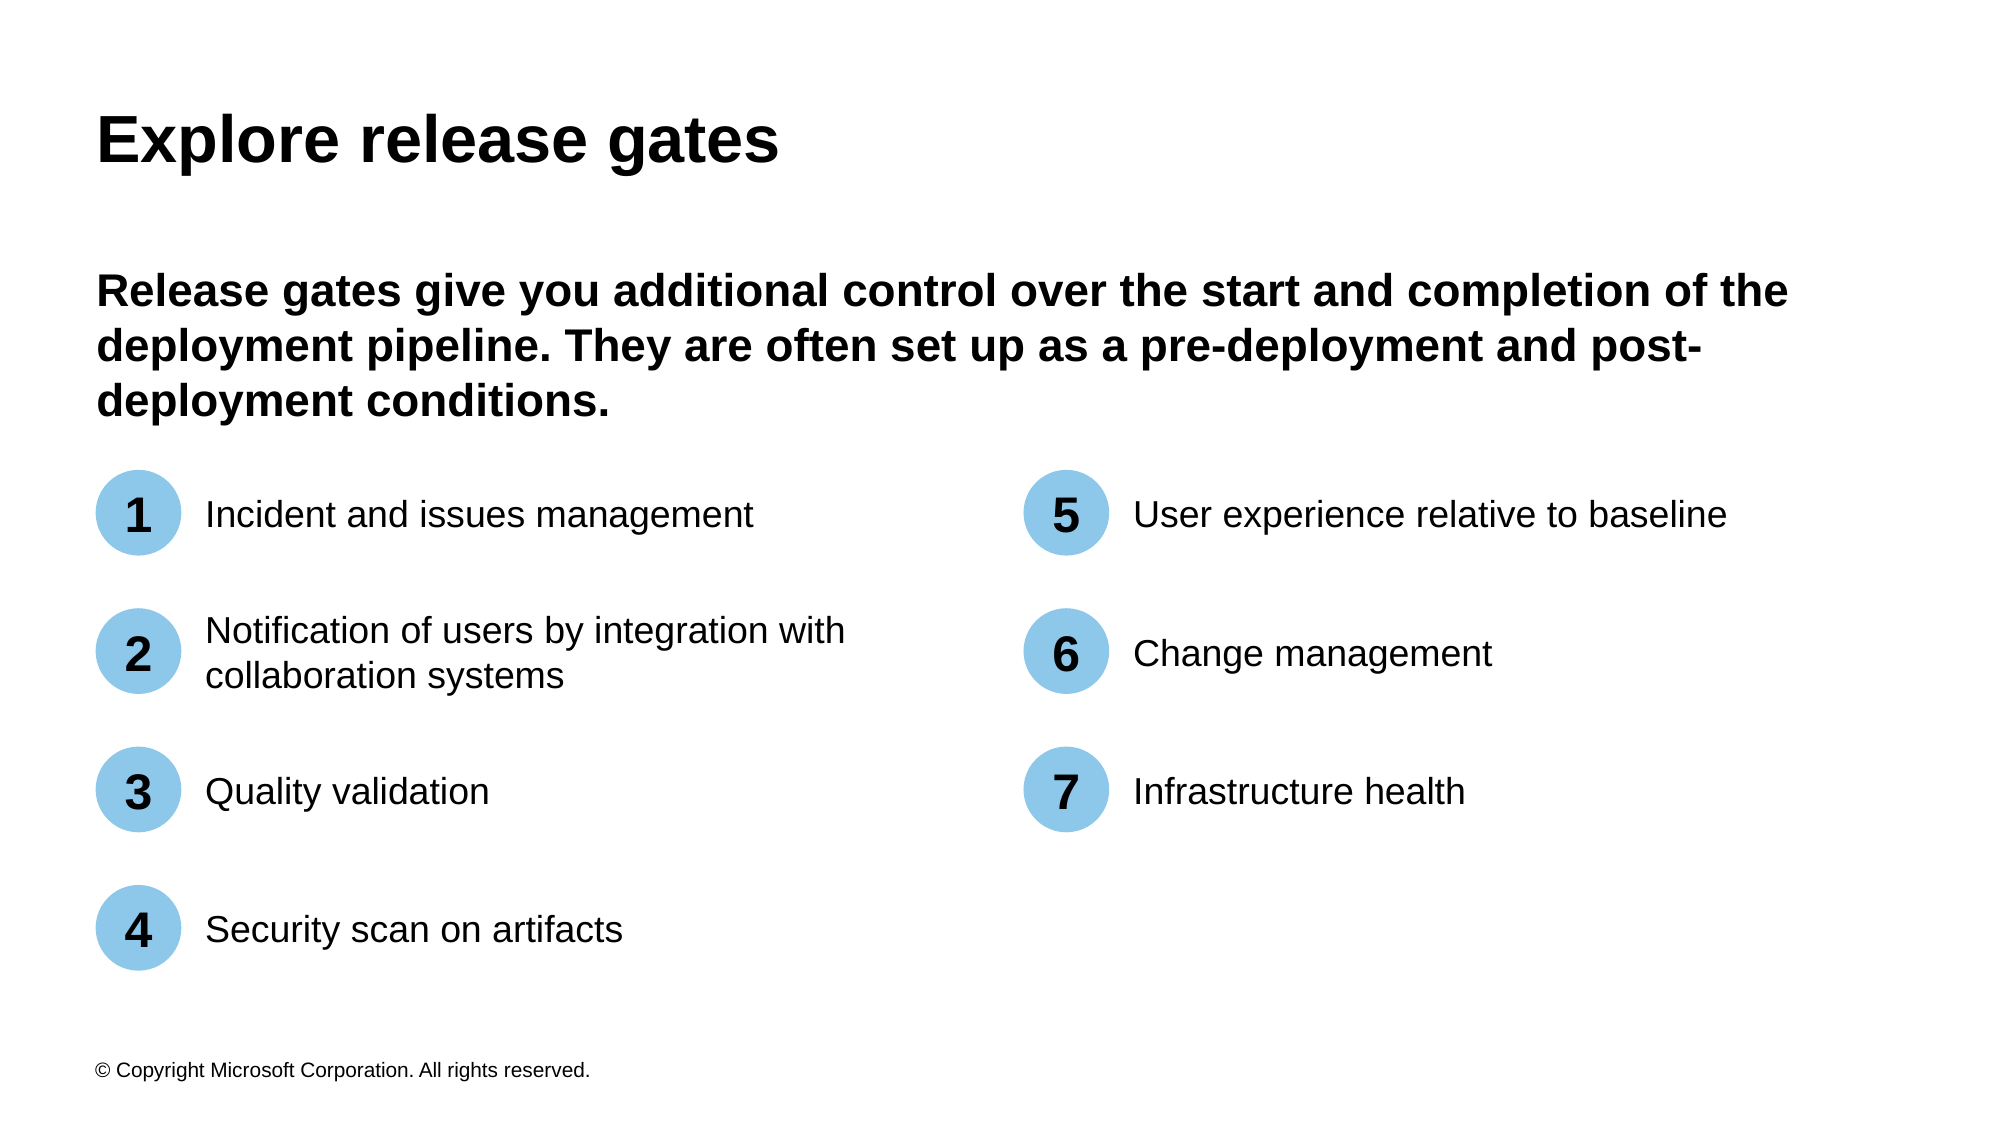

# Explore release gates
Release gates give you additional control over the start and completion of the deployment pipeline. They are often set up as a pre-deployment and post-deployment conditions.
1
5
Incident and issues management
User experience relative to baseline
Notification of users by integration with collaboration systems
2
6
Change management
3
7
Quality validation
Infrastructure health
4
Security scan on artifacts